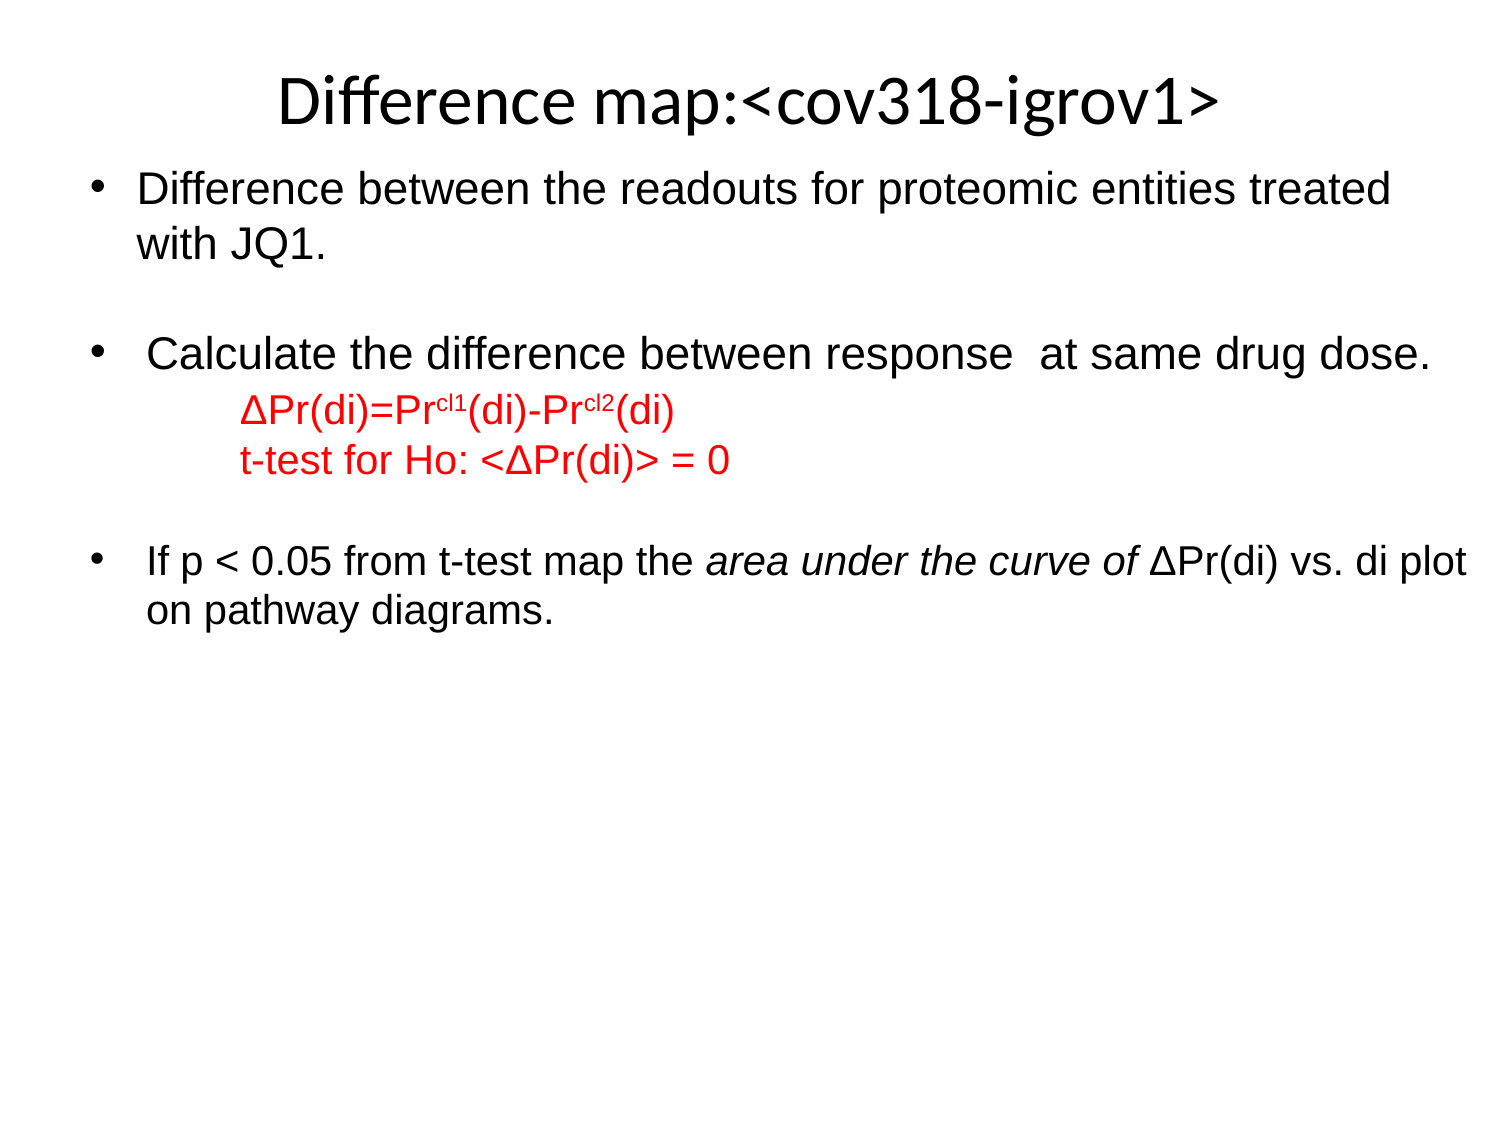

# Difference map:<cov318-igrov1>
Difference between the readouts for proteomic entities treated with JQ1.

Calculate the difference between response  at same drug dose.
	ΔPr(di)=Prcl1(di)-Prcl2(di)
	t-test for Ho: <ΔPr(di)> = 0

If p < 0.05 from t-test map the area under the curve of ΔPr(di) vs. di plot on pathway diagrams.